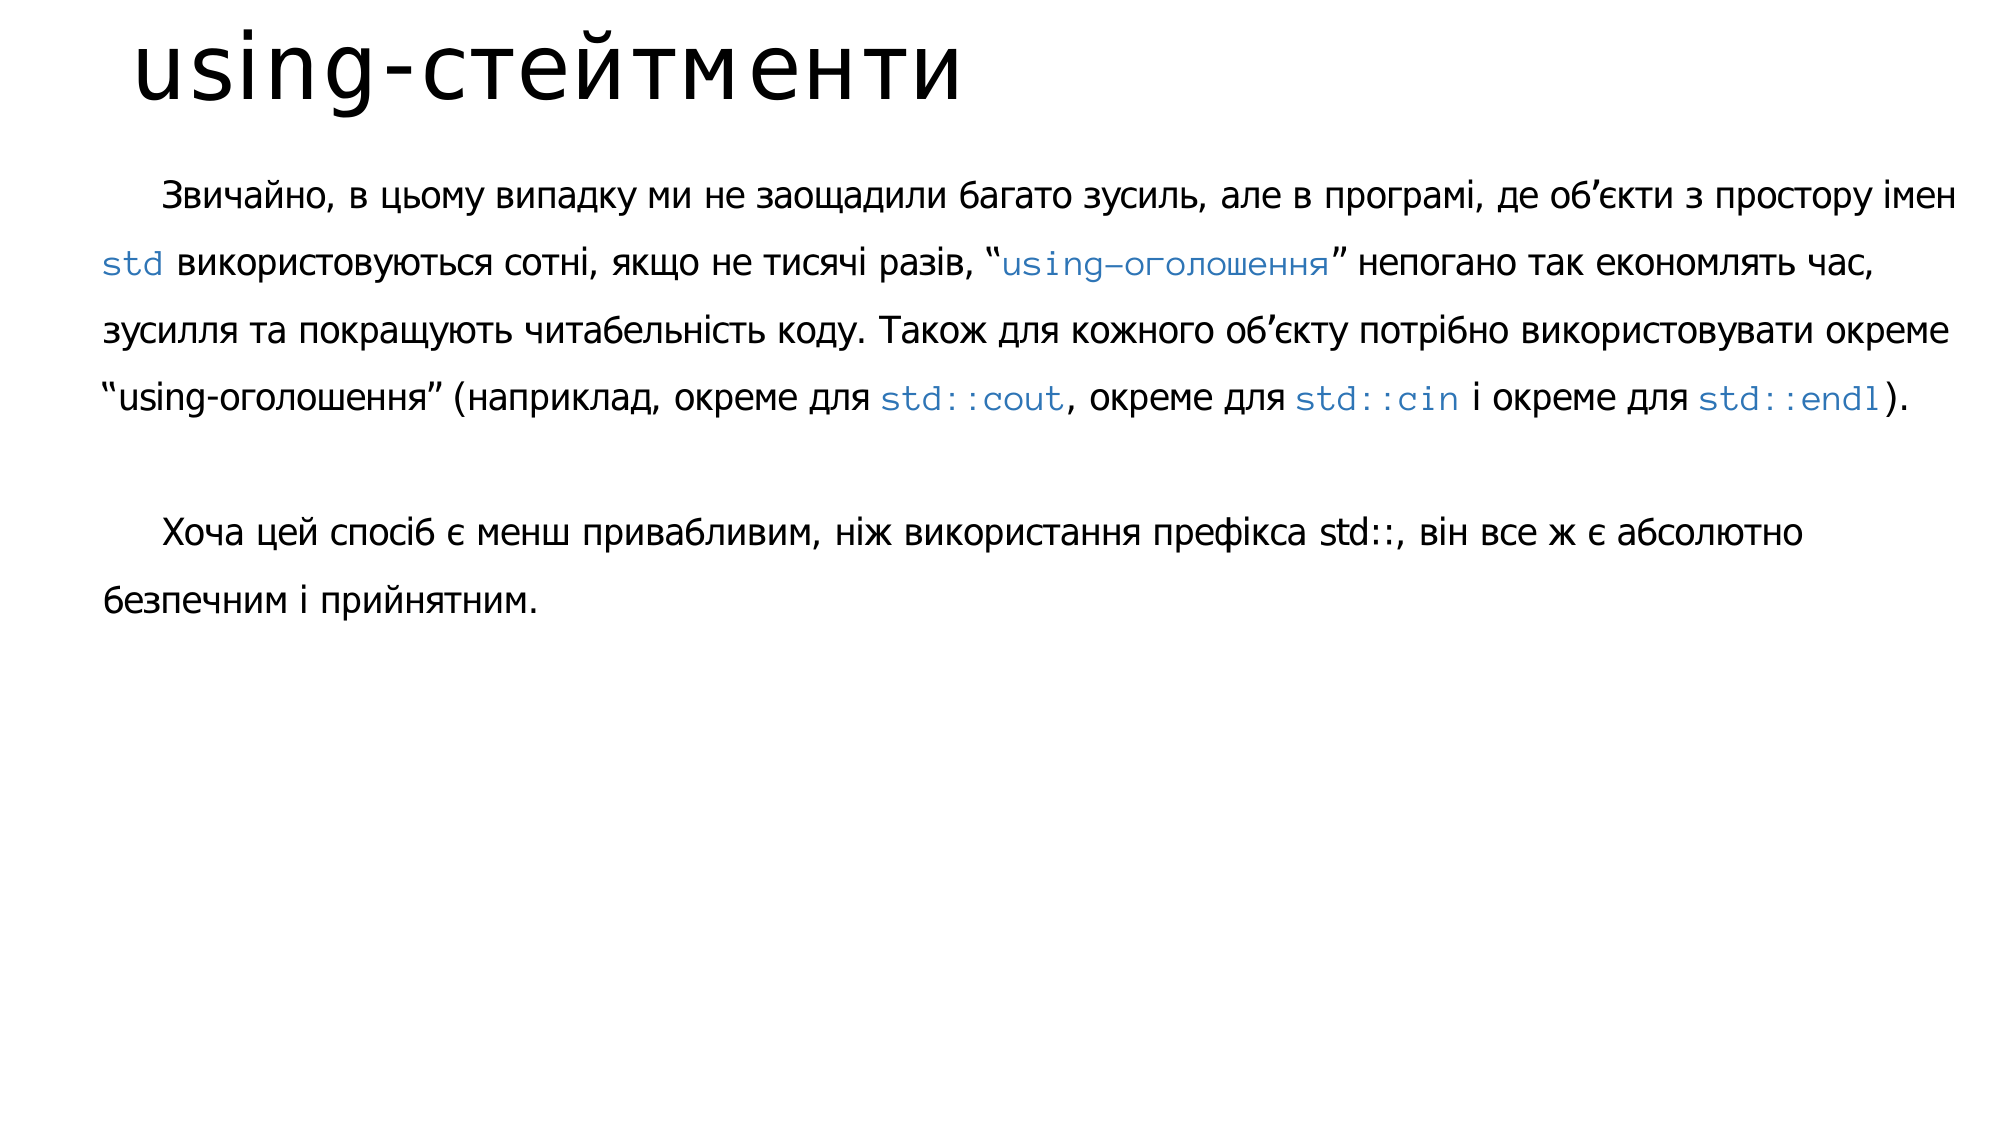

# using-стейтменти
Звичайно, в цьому випадку ми не заощадили багато зусиль, але в програмі, де об’єкти з простору імен std використовуються сотні, якщо не тисячі разів, “using-оголошення” непогано так економлять час, зусилля та покращують читабельність коду. Також для кожного об’єкту потрібно використовувати окреме “using-оголошення” (наприклад, окреме для std::cout, окреме для std::cin і окреме для std::endl).

Хоча цей спосіб є менш привабливим, ніж використання префікса std::, він все ж є абсолютно безпечним і прийнятним.